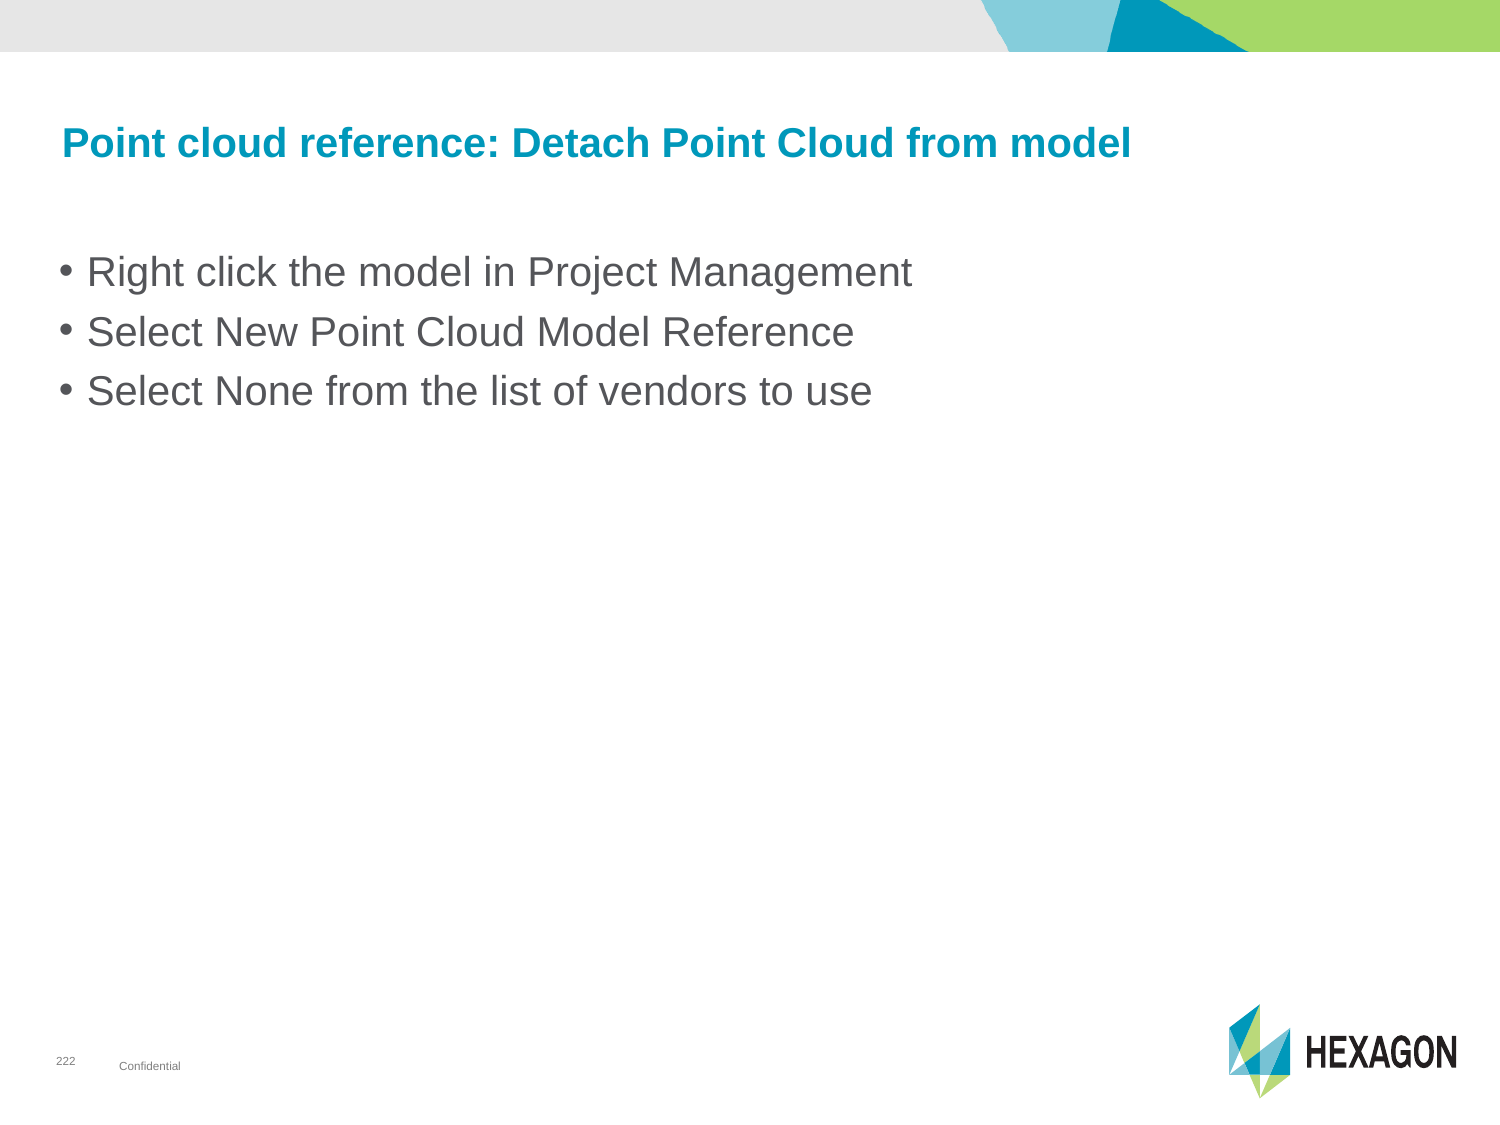

# Point cloud reference: Detach Point Cloud from model
Right click the model in Project Management
Select New Point Cloud Model Reference
Select None from the list of vendors to use